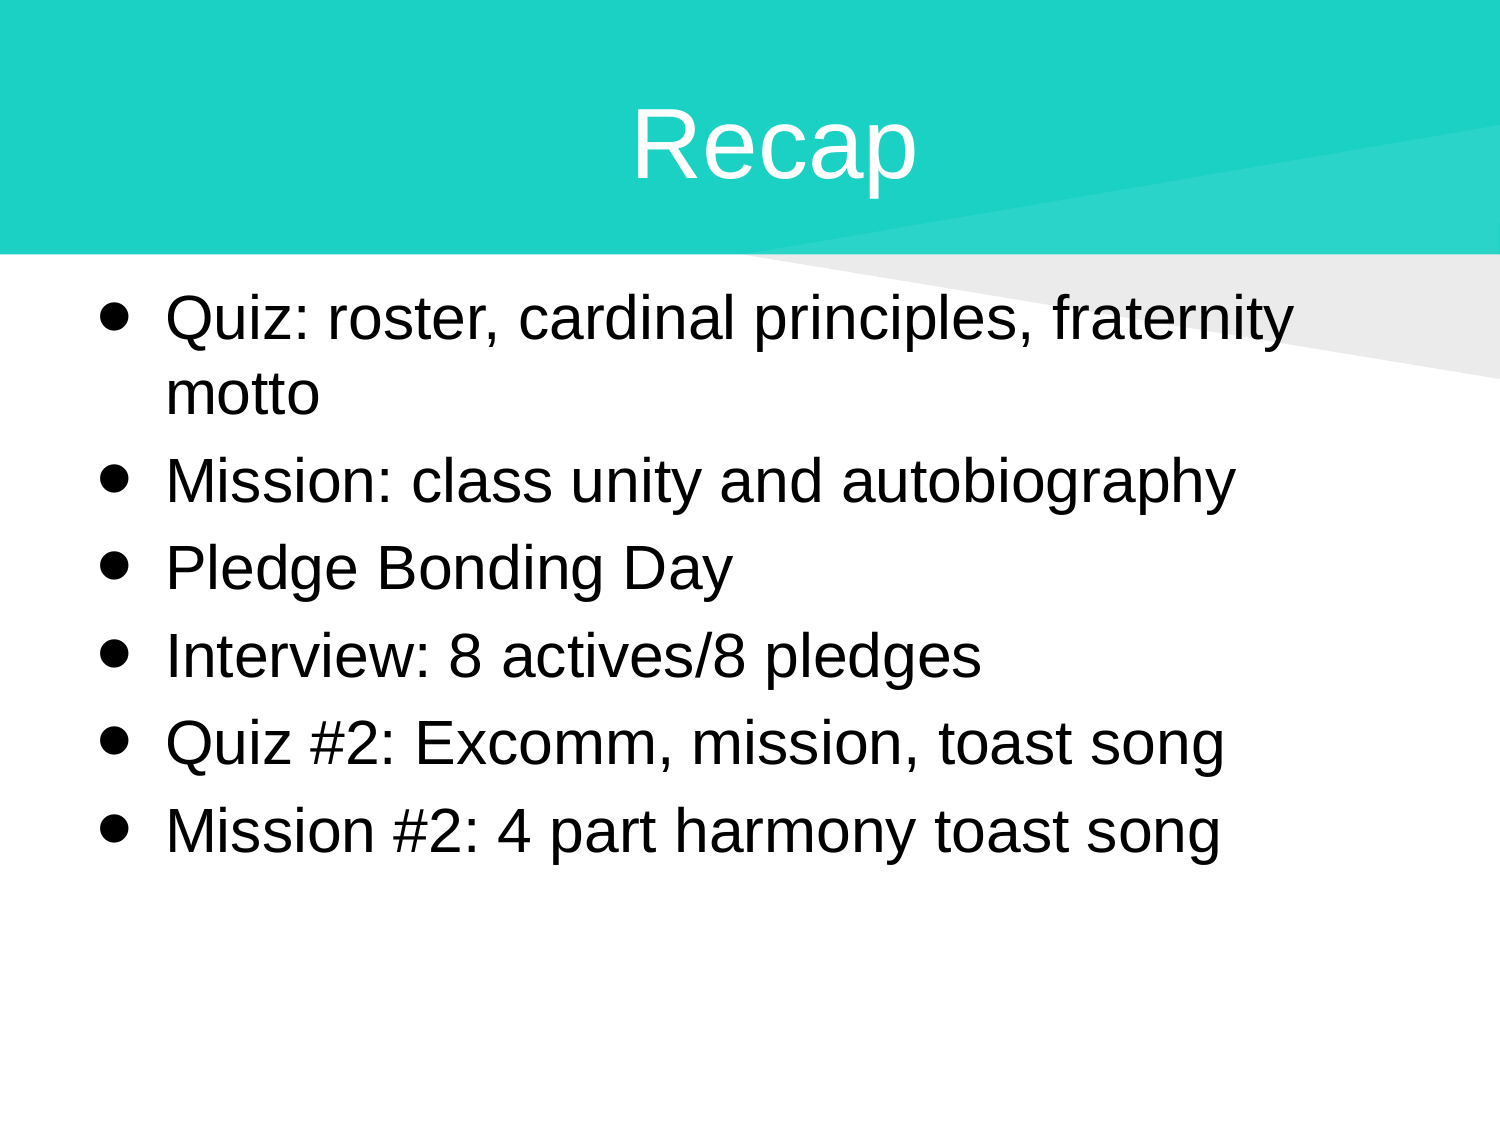

# Recap
Quiz: roster, cardinal principles, fraternity motto
Mission: class unity and autobiography
Pledge Bonding Day
Interview: 8 actives/8 pledges
Quiz #2: Excomm, mission, toast song
Mission #2: 4 part harmony toast song